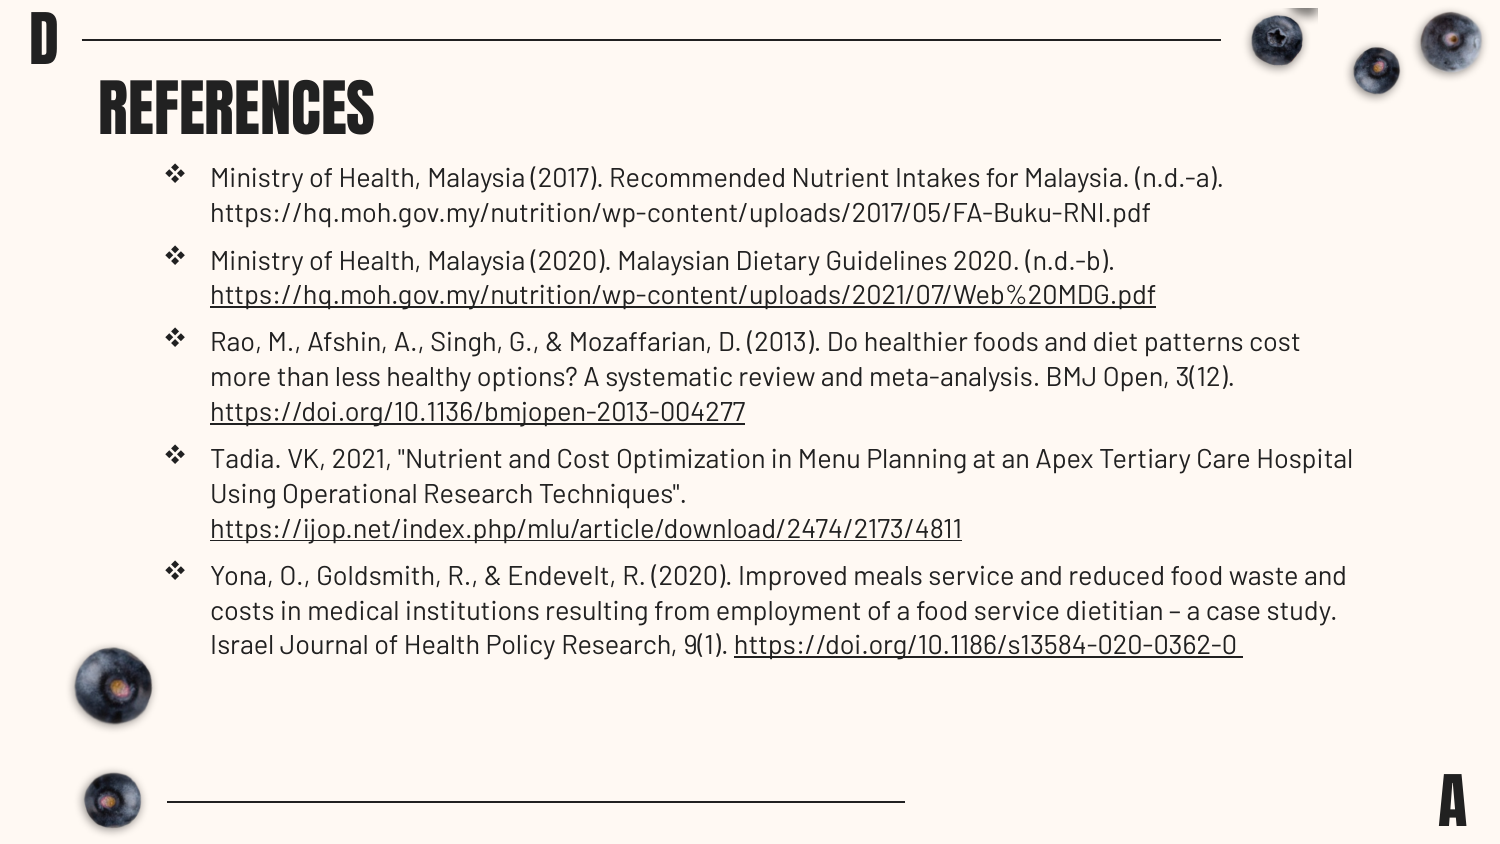

D
REFERENCES
Ministry of Health, Malaysia (2017). Recommended Nutrient Intakes for Malaysia. (n.d.-a). https://hq.moh.gov.my/nutrition/wp-content/uploads/2017/05/FA-Buku-RNI.pdf
Ministry of Health, Malaysia (2020). Malaysian Dietary Guidelines 2020. (n.d.-b). https://hq.moh.gov.my/nutrition/wp-content/uploads/2021/07/Web%20MDG.pdf
Rao, M., Afshin, A., Singh, G., & Mozaffarian, D. (2013). Do healthier foods and diet patterns cost more than less healthy options? A systematic review and meta-analysis. BMJ Open, 3(12). https://doi.org/10.1136/bmjopen-2013-004277
Tadia. VK, 2021, "Nutrient and Cost Optimization in Menu Planning at an Apex Tertiary Care Hospital Using Operational Research Techniques". https://ijop.net/index.php/mlu/article/download/2474/2173/4811
Yona, O., Goldsmith, R., & Endevelt, R. (2020). Improved meals service and reduced food waste and costs in medical institutions resulting from employment of a food service dietitian – a case study. Israel Journal of Health Policy Research, 9(1). https://doi.org/10.1186/s13584-020-0362-0

A